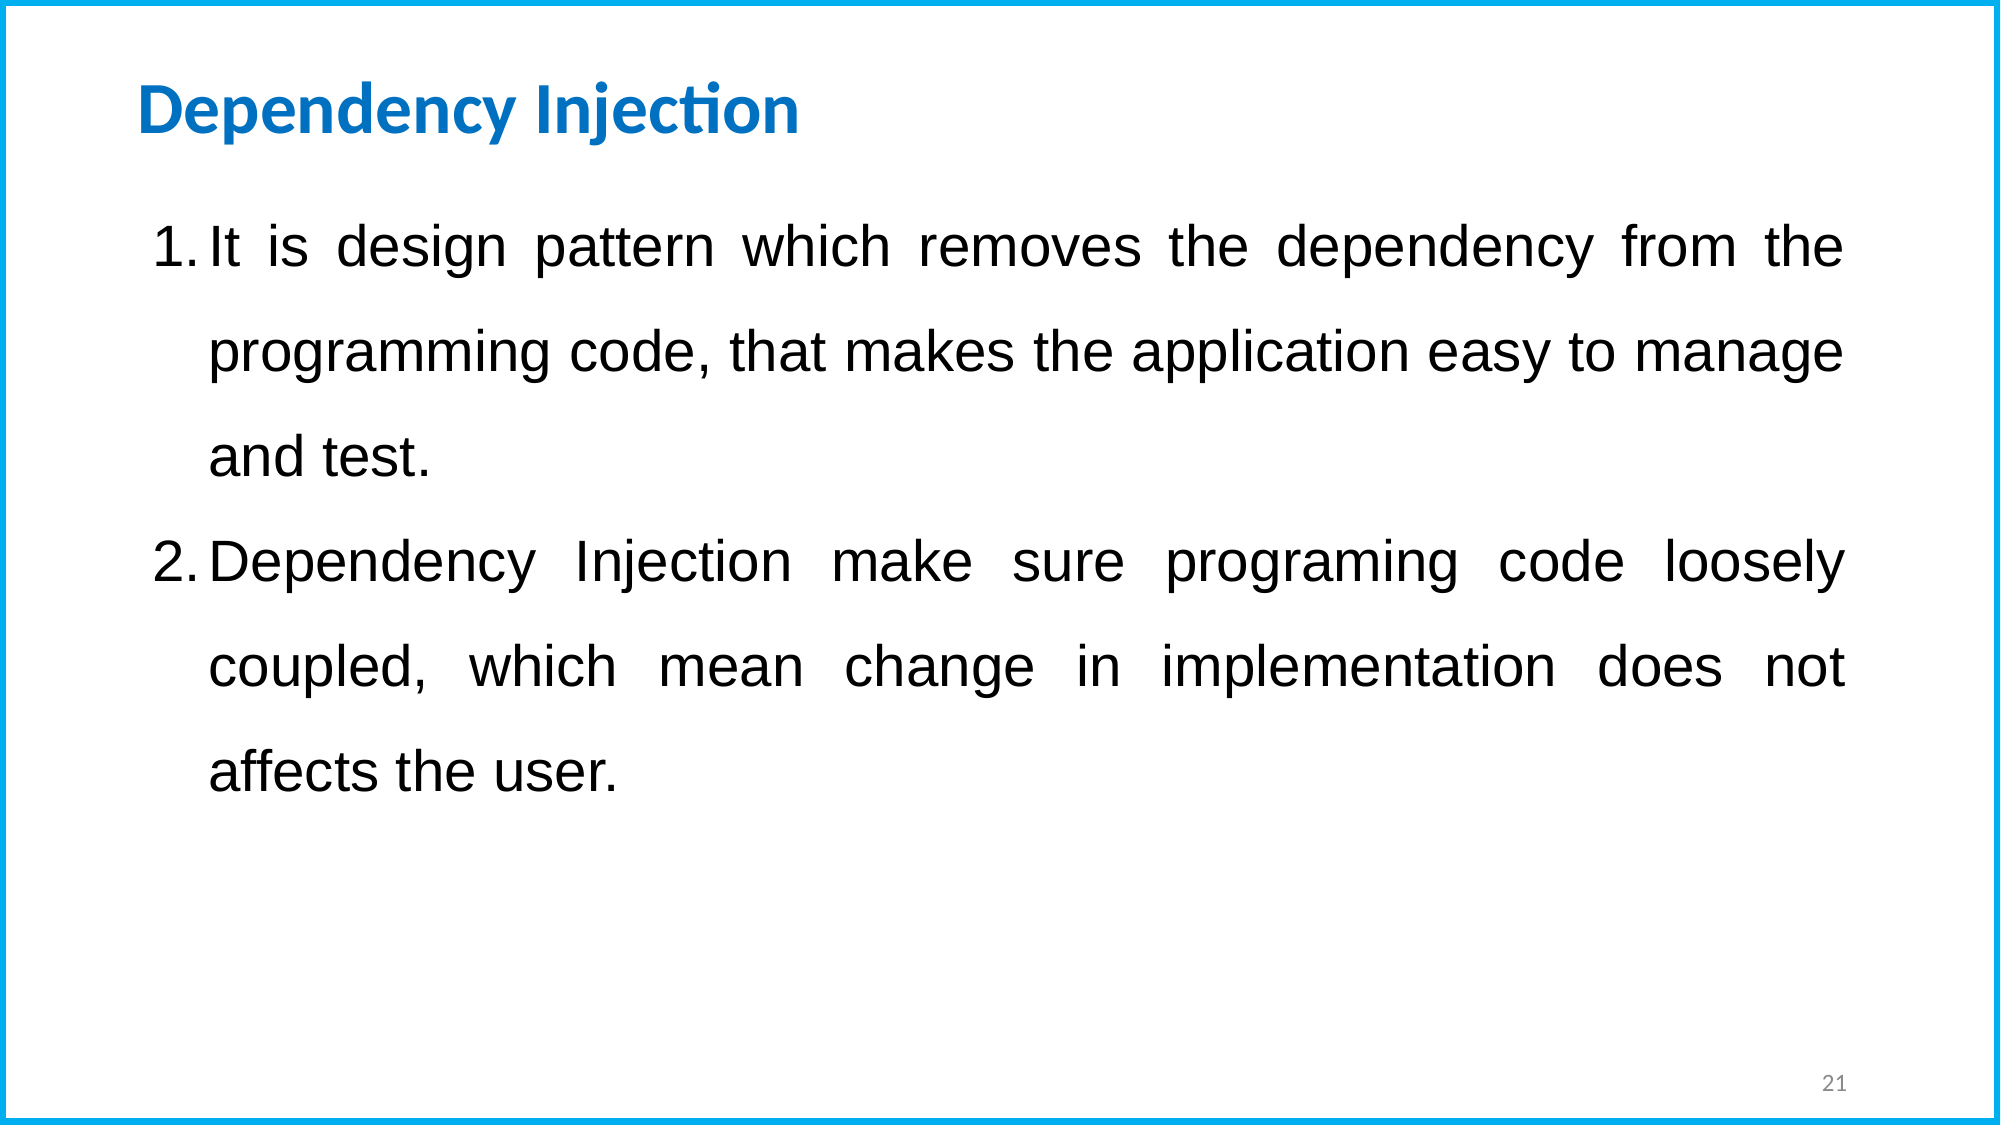

# Dependency Injection
It is design pattern which removes the dependency from the programming code, that makes the application easy to manage and test.
Dependency Injection make sure programing code loosely coupled, which mean change in implementation does not affects the user.
21